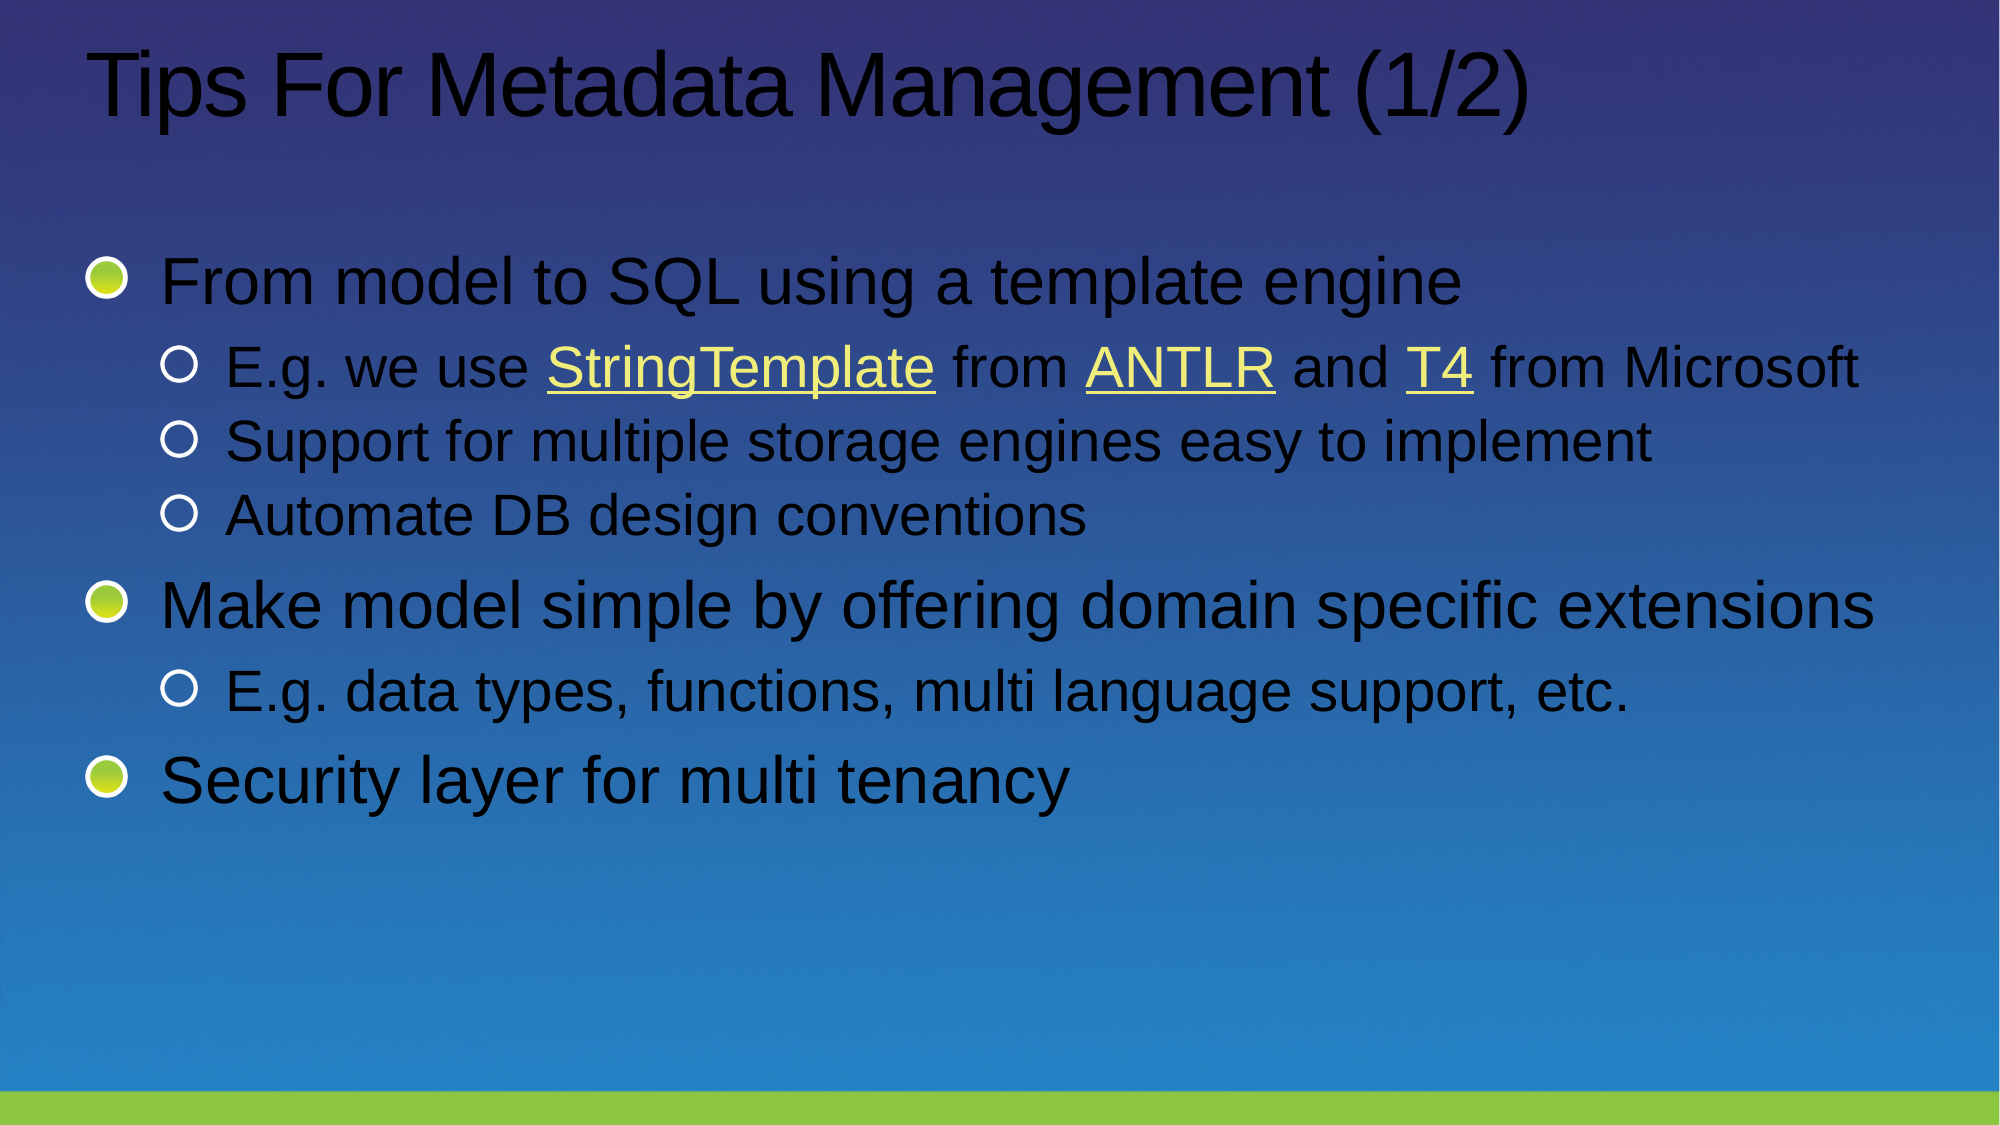

# Tips For Metadata Management (1/2)
From model to SQL using a template engine
E.g. we use StringTemplate from ANTLR and T4 from Microsoft
Support for multiple storage engines easy to implement
Automate DB design conventions
Make model simple by offering domain specific extensions
E.g. data types, functions, multi language support, etc.
Security layer for multi tenancy